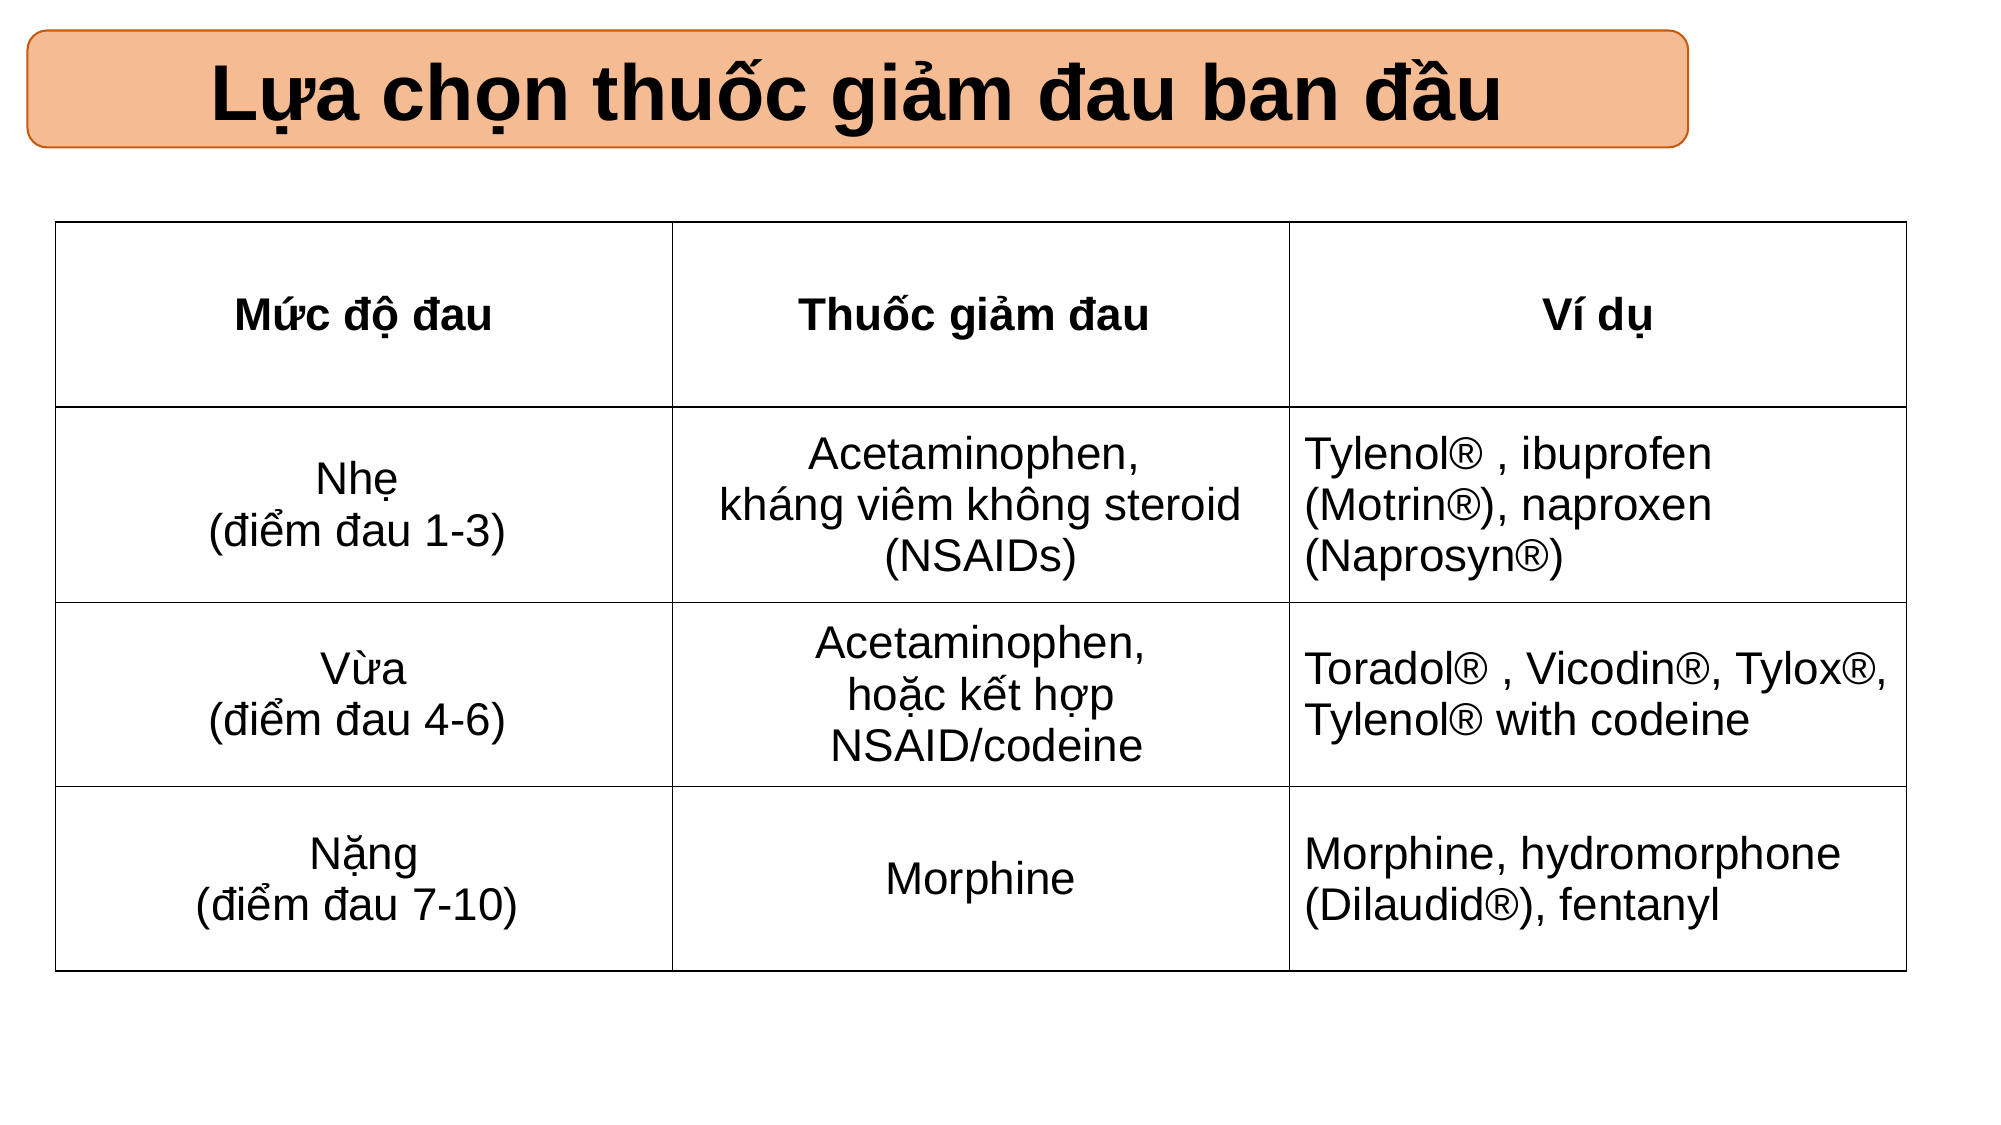

Lựa chọn thuốc giảm đau ban đầu
| Mức độ đau | Thuốc giảm đau | Ví dụ |
| --- | --- | --- |
| Nhẹ (điểm đau 1-3) | Acetaminophen, kháng viêm không steroid (NSAIDs) | Tylenol® , ibuprofen (Motrin®), naproxen (Naprosyn®) |
| Vừa (điểm đau 4-6) | Acetaminophen, hoặc kết hợp NSAID/codeine | Toradol® , Vicodin®, Tylox®, Tylenol® with codeine |
| Nặng (điểm đau 7-10) | Morphine | Morphine, hydromorphone (Dilaudid®), fentanyl |